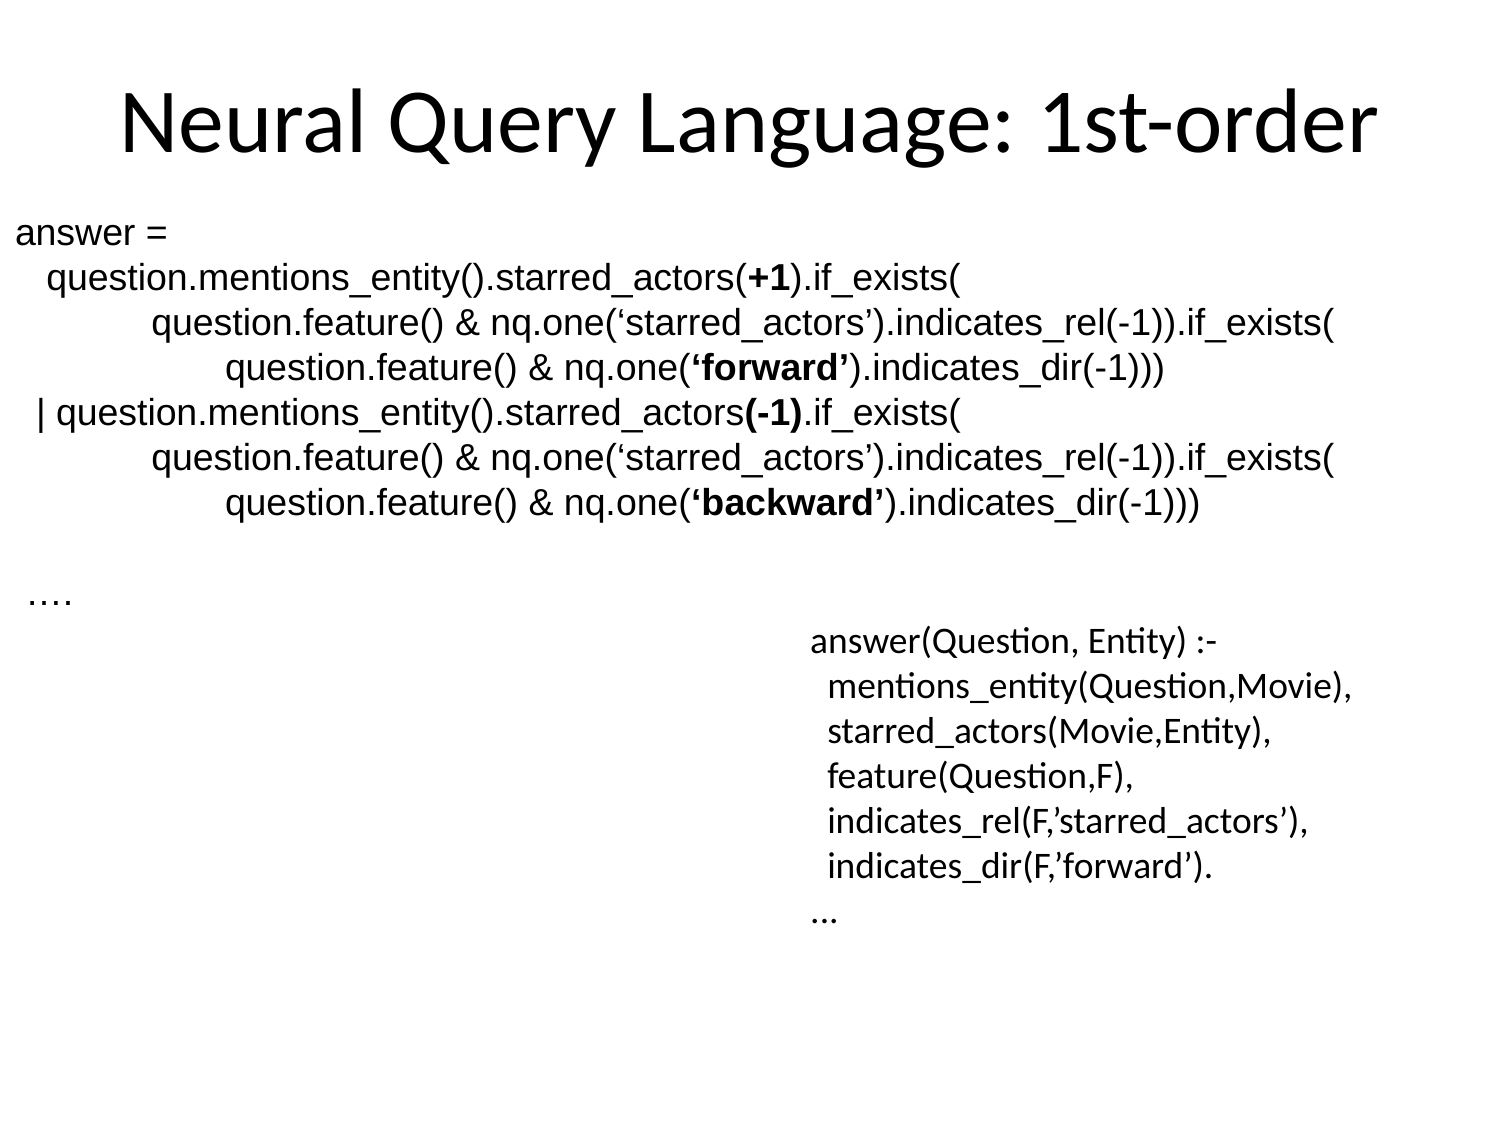

# Neural Query Language: 1st-order
answer =
   question.mentions_entity().starred_actors(+1).if_exists(
             question.feature() & nq.one(‘starred_actors’).indicates_rel(-1)).if_exists(
                    question.feature() & nq.one(‘forward’).indicates_dir(-1)))
  | question.mentions_entity().starred_actors(-1).if_exists(
             question.feature() & nq.one(‘starred_actors’).indicates_rel(-1)).if_exists(
                    question.feature() & nq.one(‘backward’).indicates_dir(-1)))

 ….

answer(Question, Entity) :-
  mentions_entity(Question,Movie),
  starred_actors(Movie,Entity),
  feature(Question,F),
  indicates_rel(F,’starred_actors’),
  indicates_dir(F,’forward’).
...